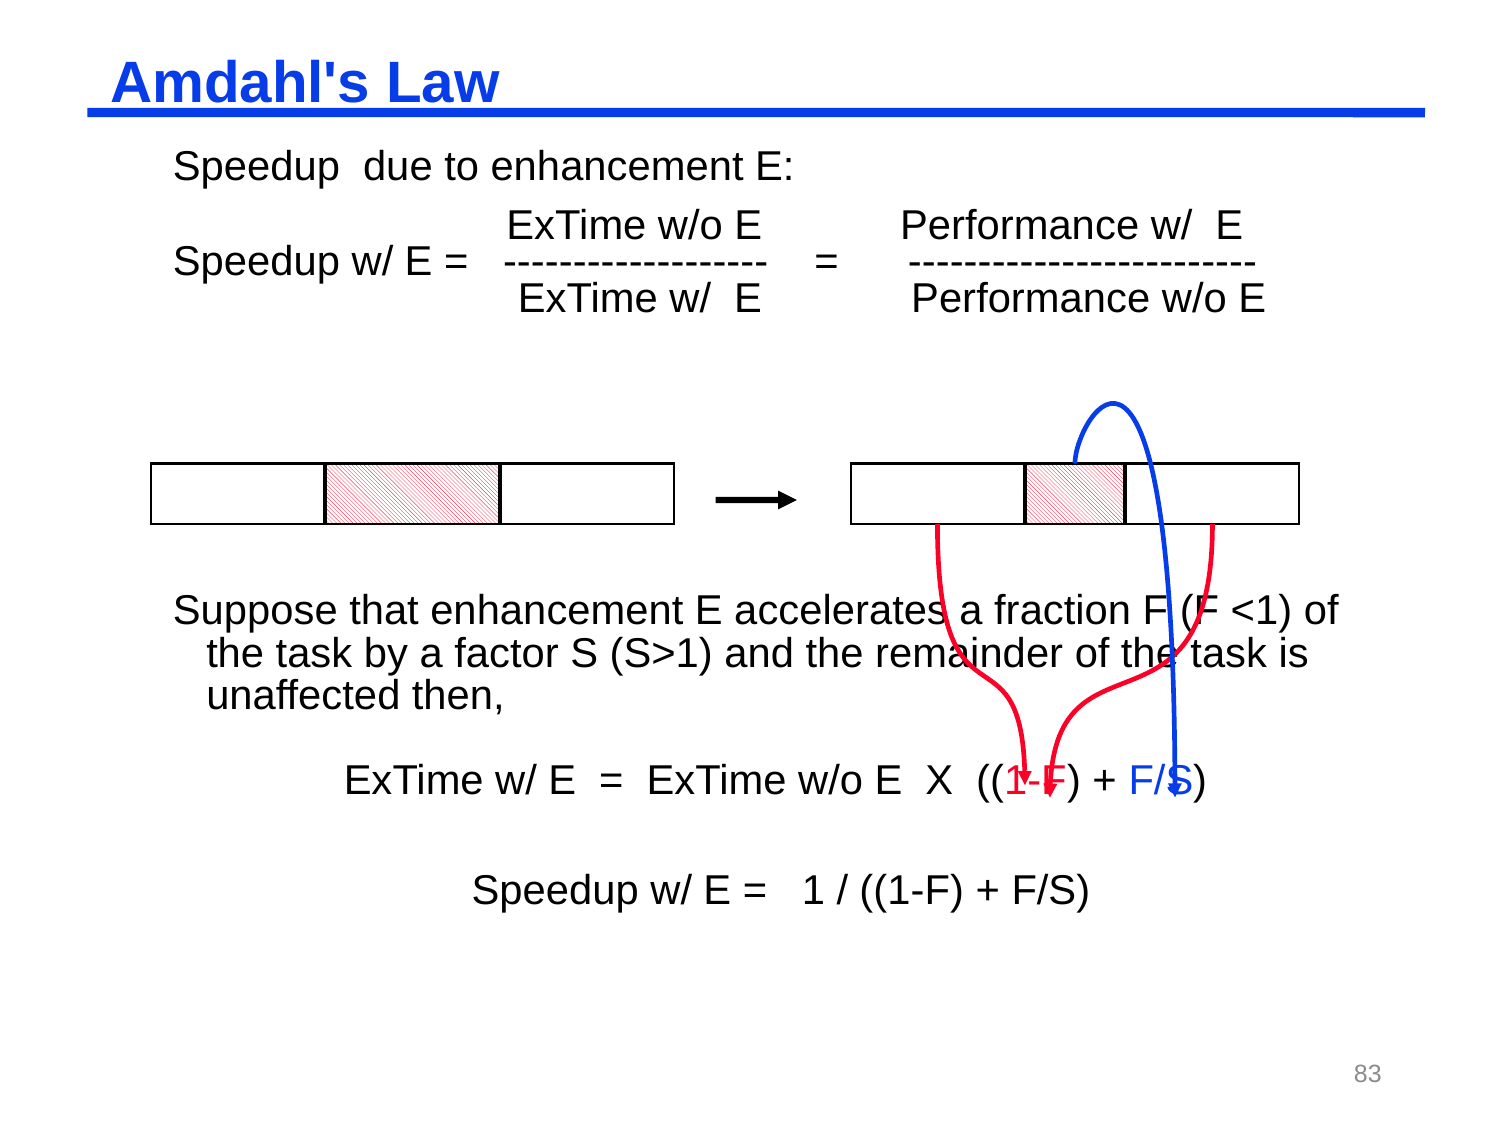

# Amdahl's Law
Speedup  due to enhancement E:
                             ExTime w/o E            Performance w/  E
Speedup w/ E =   -------------------    =      -------------------------
                              ExTime w/  E             Performance w/o E

Suppose that enhancement E accelerates a fraction F (F <1) of the task by a factor S (S>1) and the remainder of the task is unaffected then,
ExTime w/ E  =  ExTime w/o E  X  ((1-F) + F/S)
Speedup w/ E =   1 / ((1-F) + F/S)

83